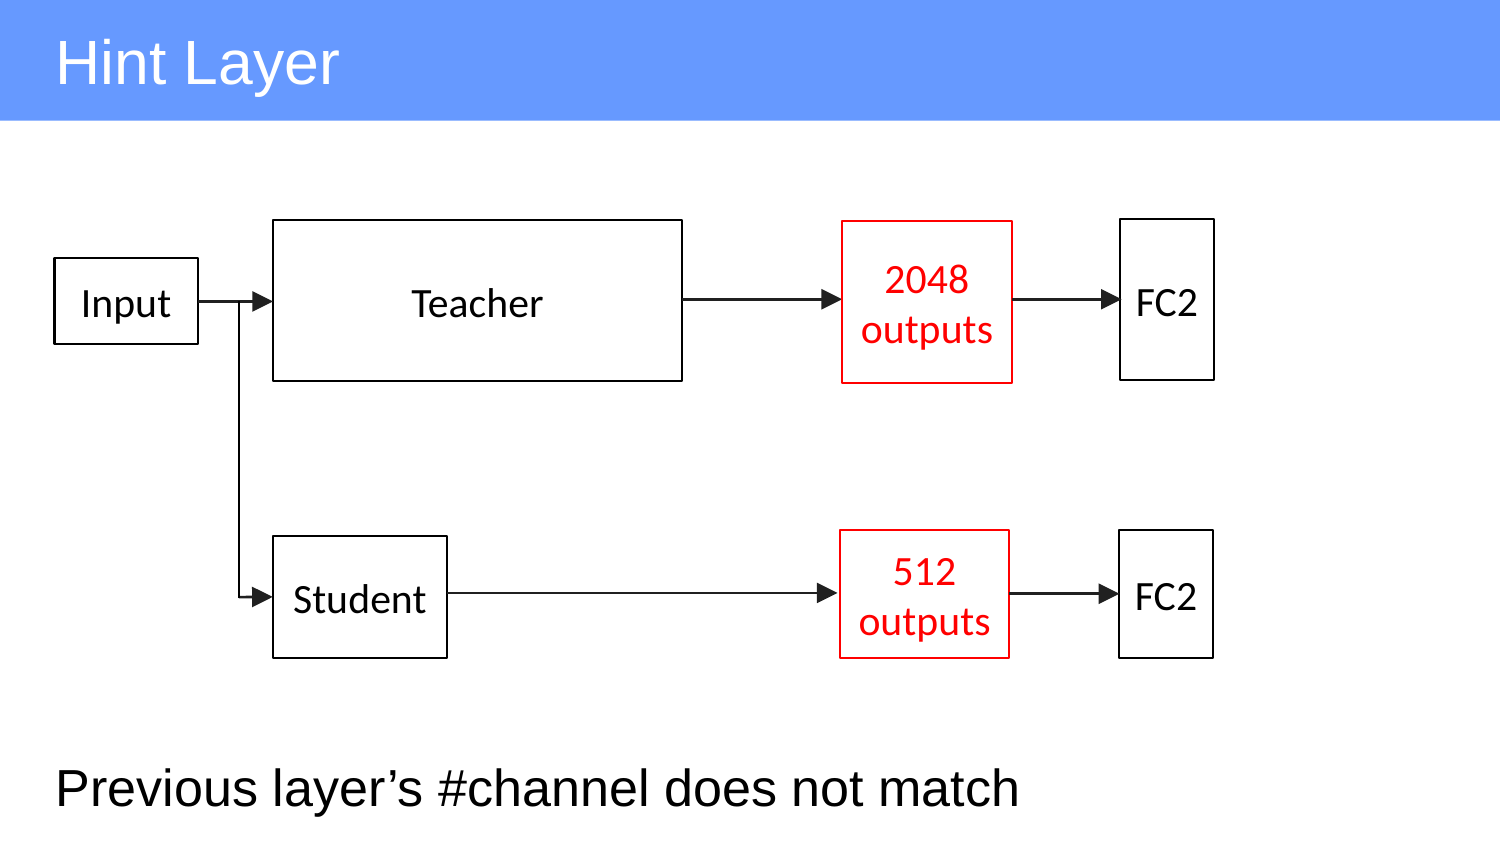

Hint Layer
FC2
Teacher
2048
outputs
Input
FC2
512
outputs
Student
Previous layer’s #channel does not match